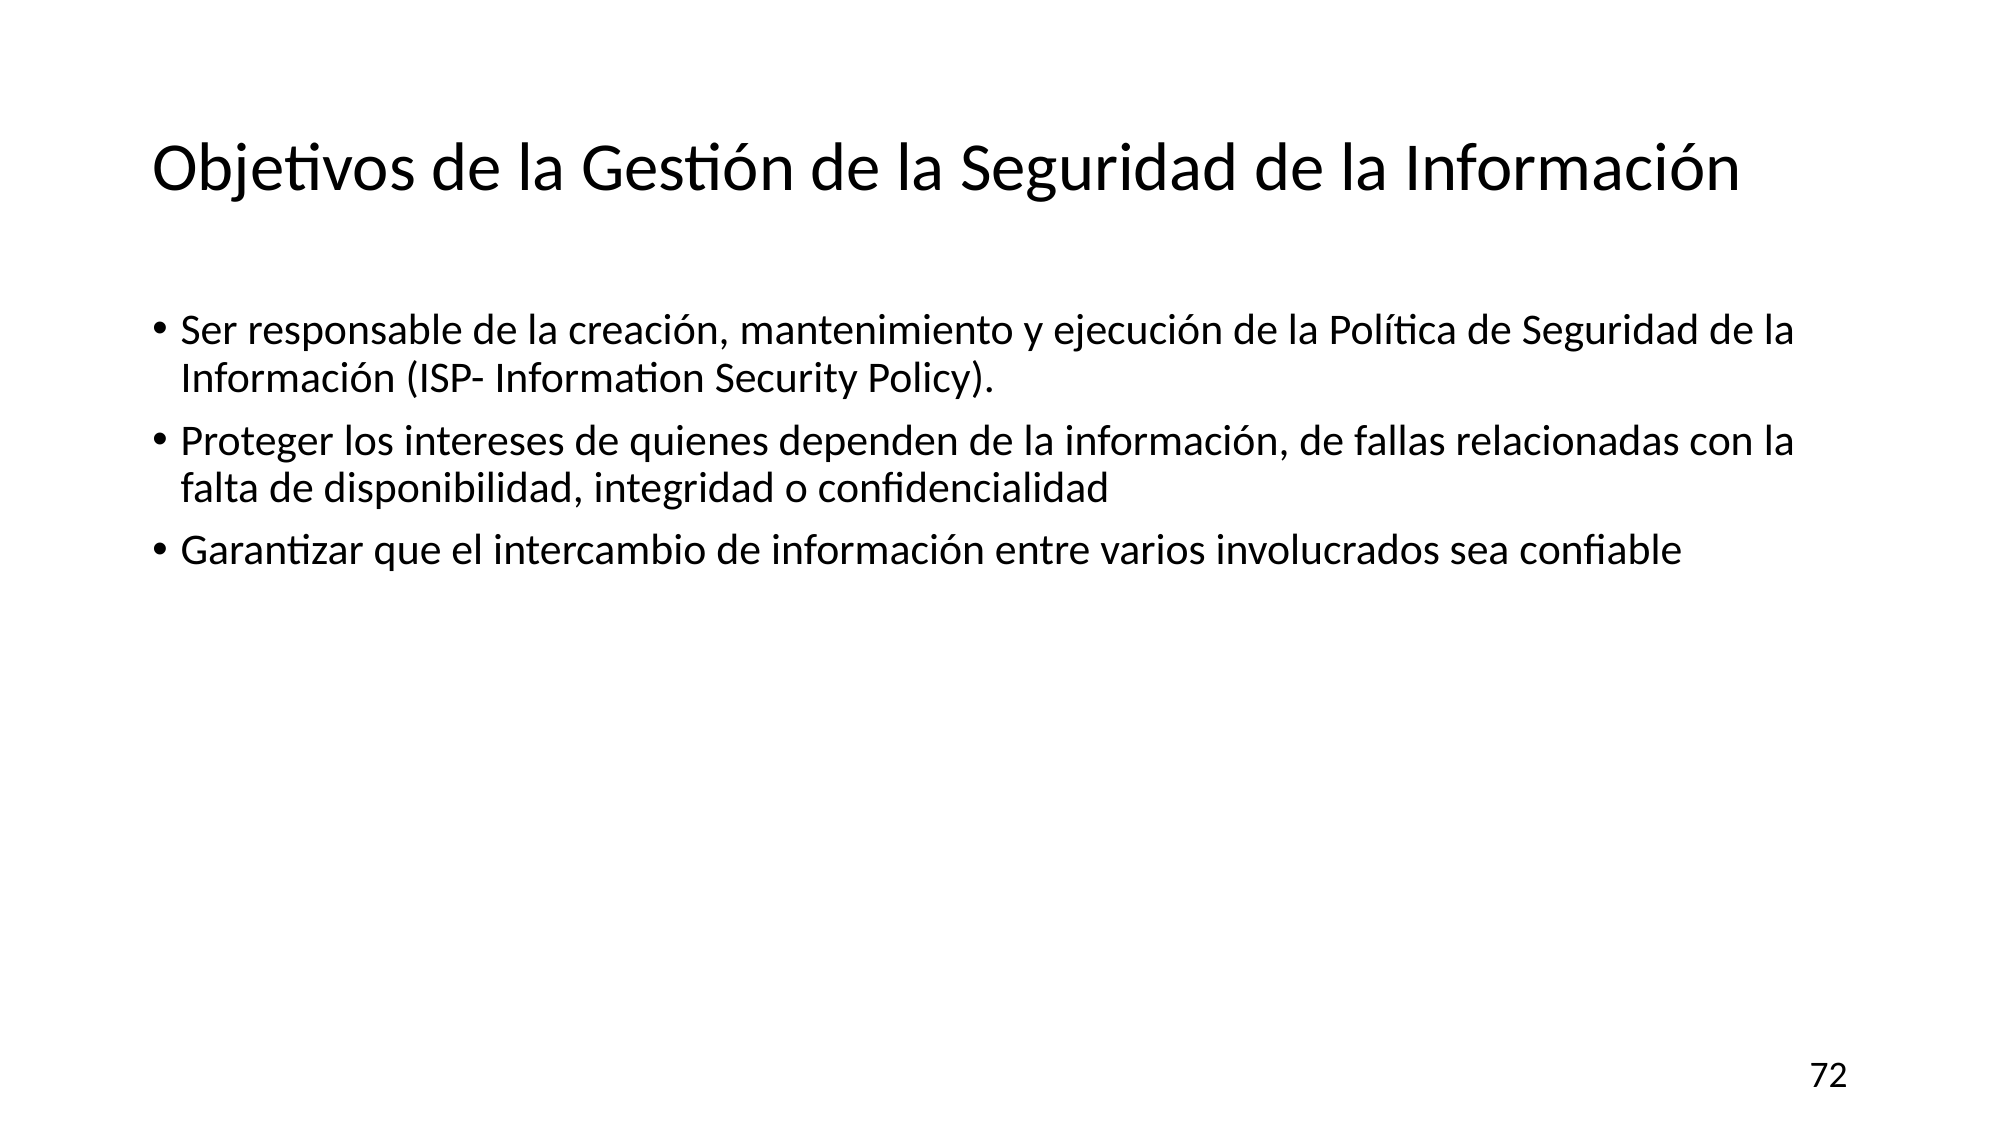

# Objetivos de la Gestión de la Seguridad de la Información
Ser responsable de la creación, mantenimiento y ejecución de la Política de Seguridad de la Información (ISP- Information Security Policy).
Proteger los intereses de quienes dependen de la información, de fallas relacionadas con la falta de disponibilidad, integridad o confidencialidad
Garantizar que el intercambio de información entre varios involucrados sea confiable
72